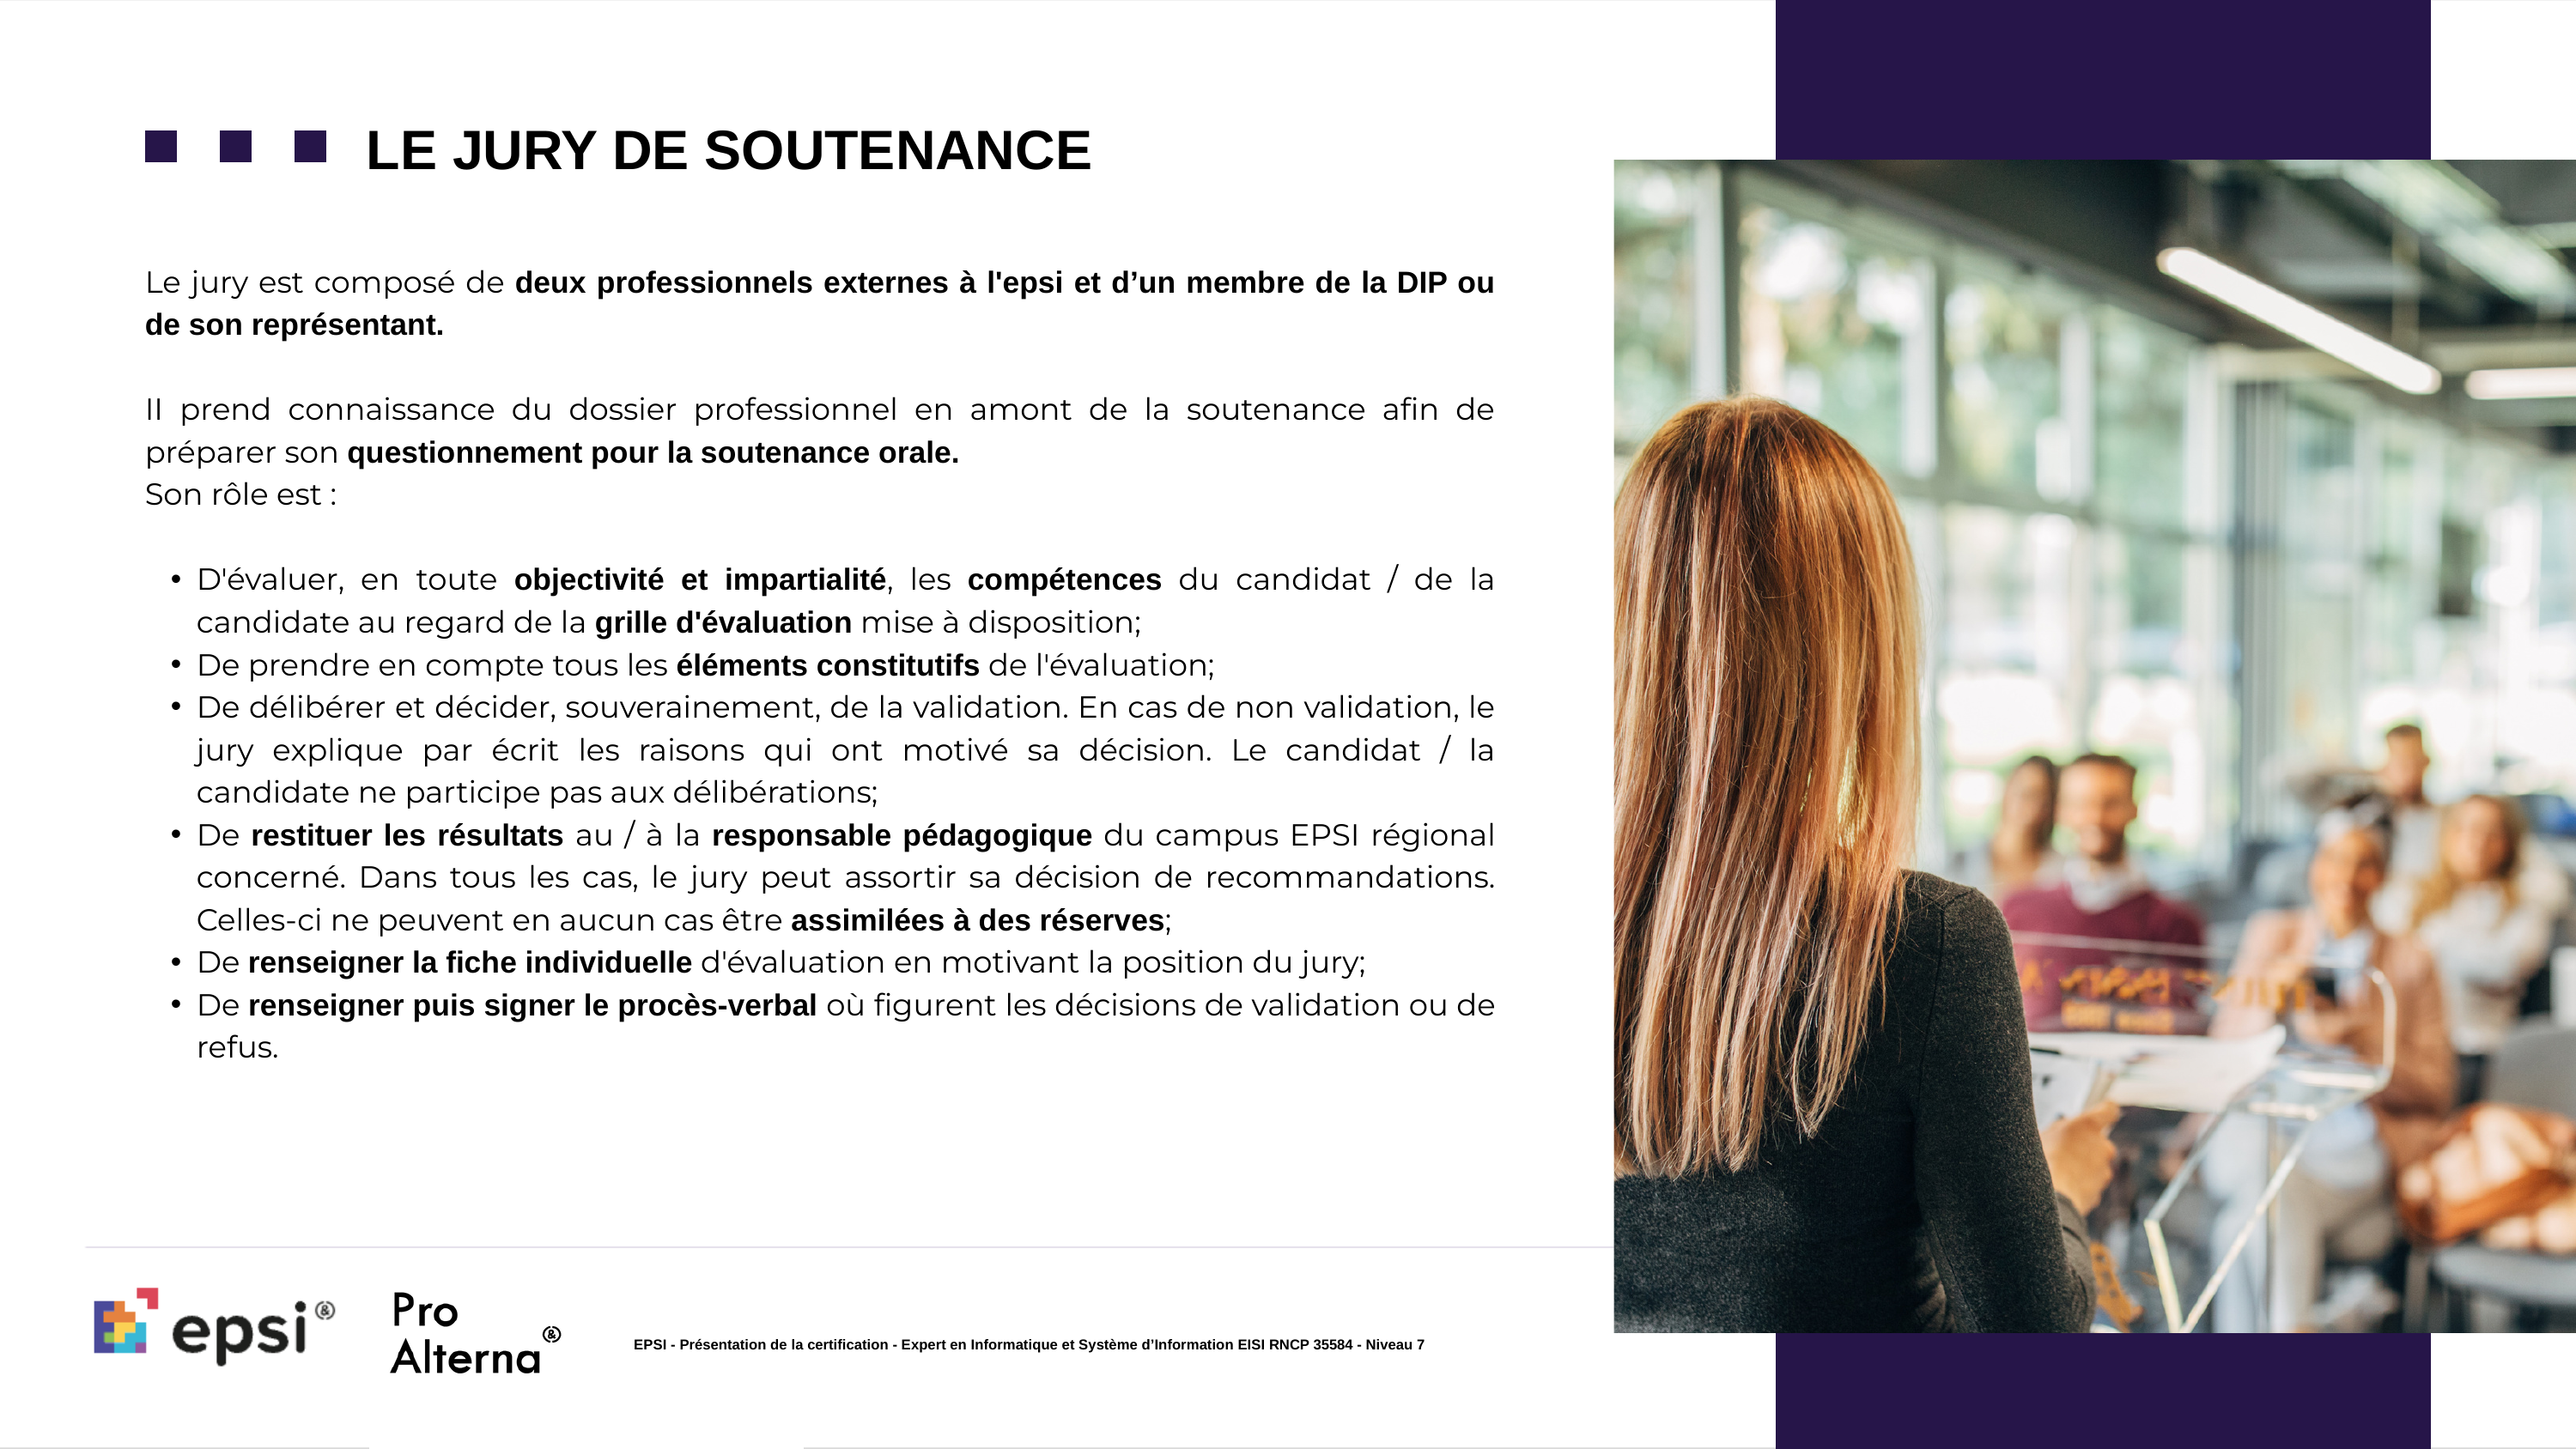

LE JURY DE SOUTENANCE

Le jury est composé de deux professionnels externes à l'epsi et d’un membre de la DIP ou de son représentant.

II prend connaissance du dossier professionnel en amont de la soutenance afin de préparer son questionnement pour la soutenance orale.
Son rôle est :

D'évaluer, en toute objectivité et impartialité, les compétences du candidat / de la candidate au regard de la grille d'évaluation mise à disposition;
De prendre en compte tous les éléments constitutifs de l'évaluation;
De délibérer et décider, souverainement, de la validation. En cas de non validation, le jury explique par écrit les raisons qui ont motivé sa décision. Le candidat / la candidate ne participe pas aux délibérations;
De restituer les résultats au / à la responsable pédagogique du campus EPSI régional concerné. Dans tous les cas, le jury peut assortir sa décision de recommandations. Celles-ci ne peuvent en aucun cas être assimilées à des réserves;
De renseigner la fiche individuelle d'évaluation en motivant la position du jury;
De renseigner puis signer le procès-verbal où figurent les décisions de validation ou de refus.

EPSI - Présentation de la certification - Expert en Informatique et Système d’Information EISI RNCP 35584 - Niveau 7